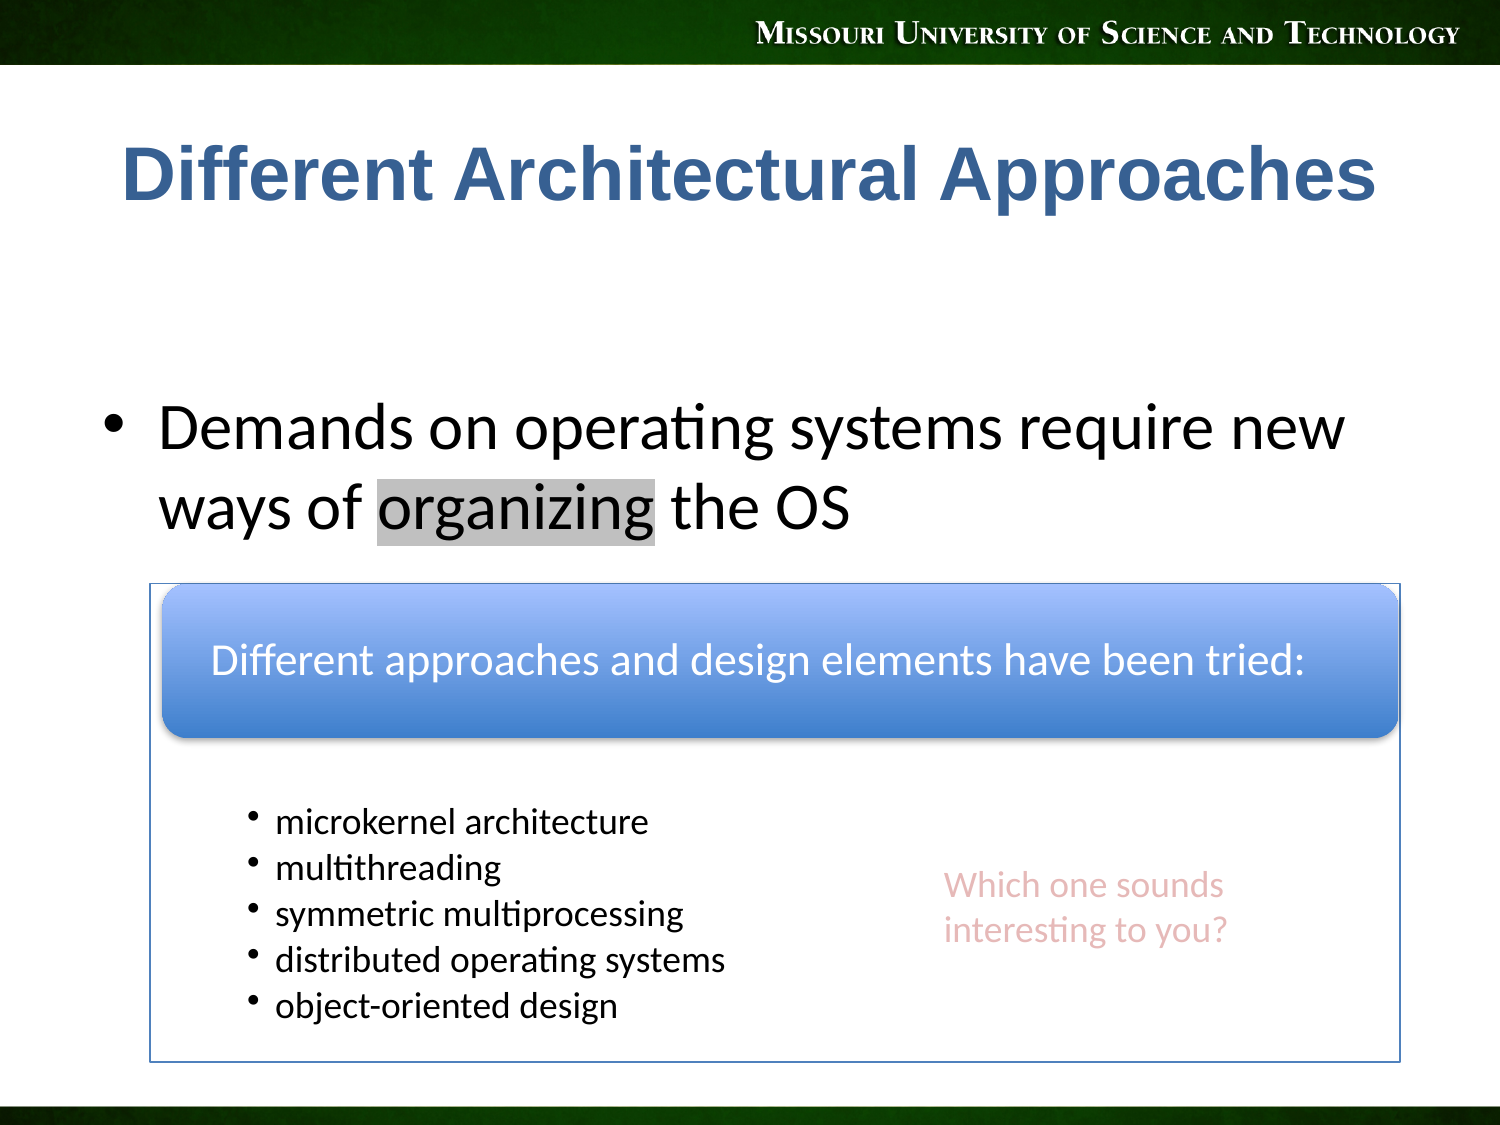

# Different Architectural Approaches
Demands on operating systems require new ways of organizing the OS

microkernel architecture
multithreading
symmetric multiprocessing
distributed operating systems
object-oriented design
Different approaches and design elements have been tried:
Which one sounds interesting to you?